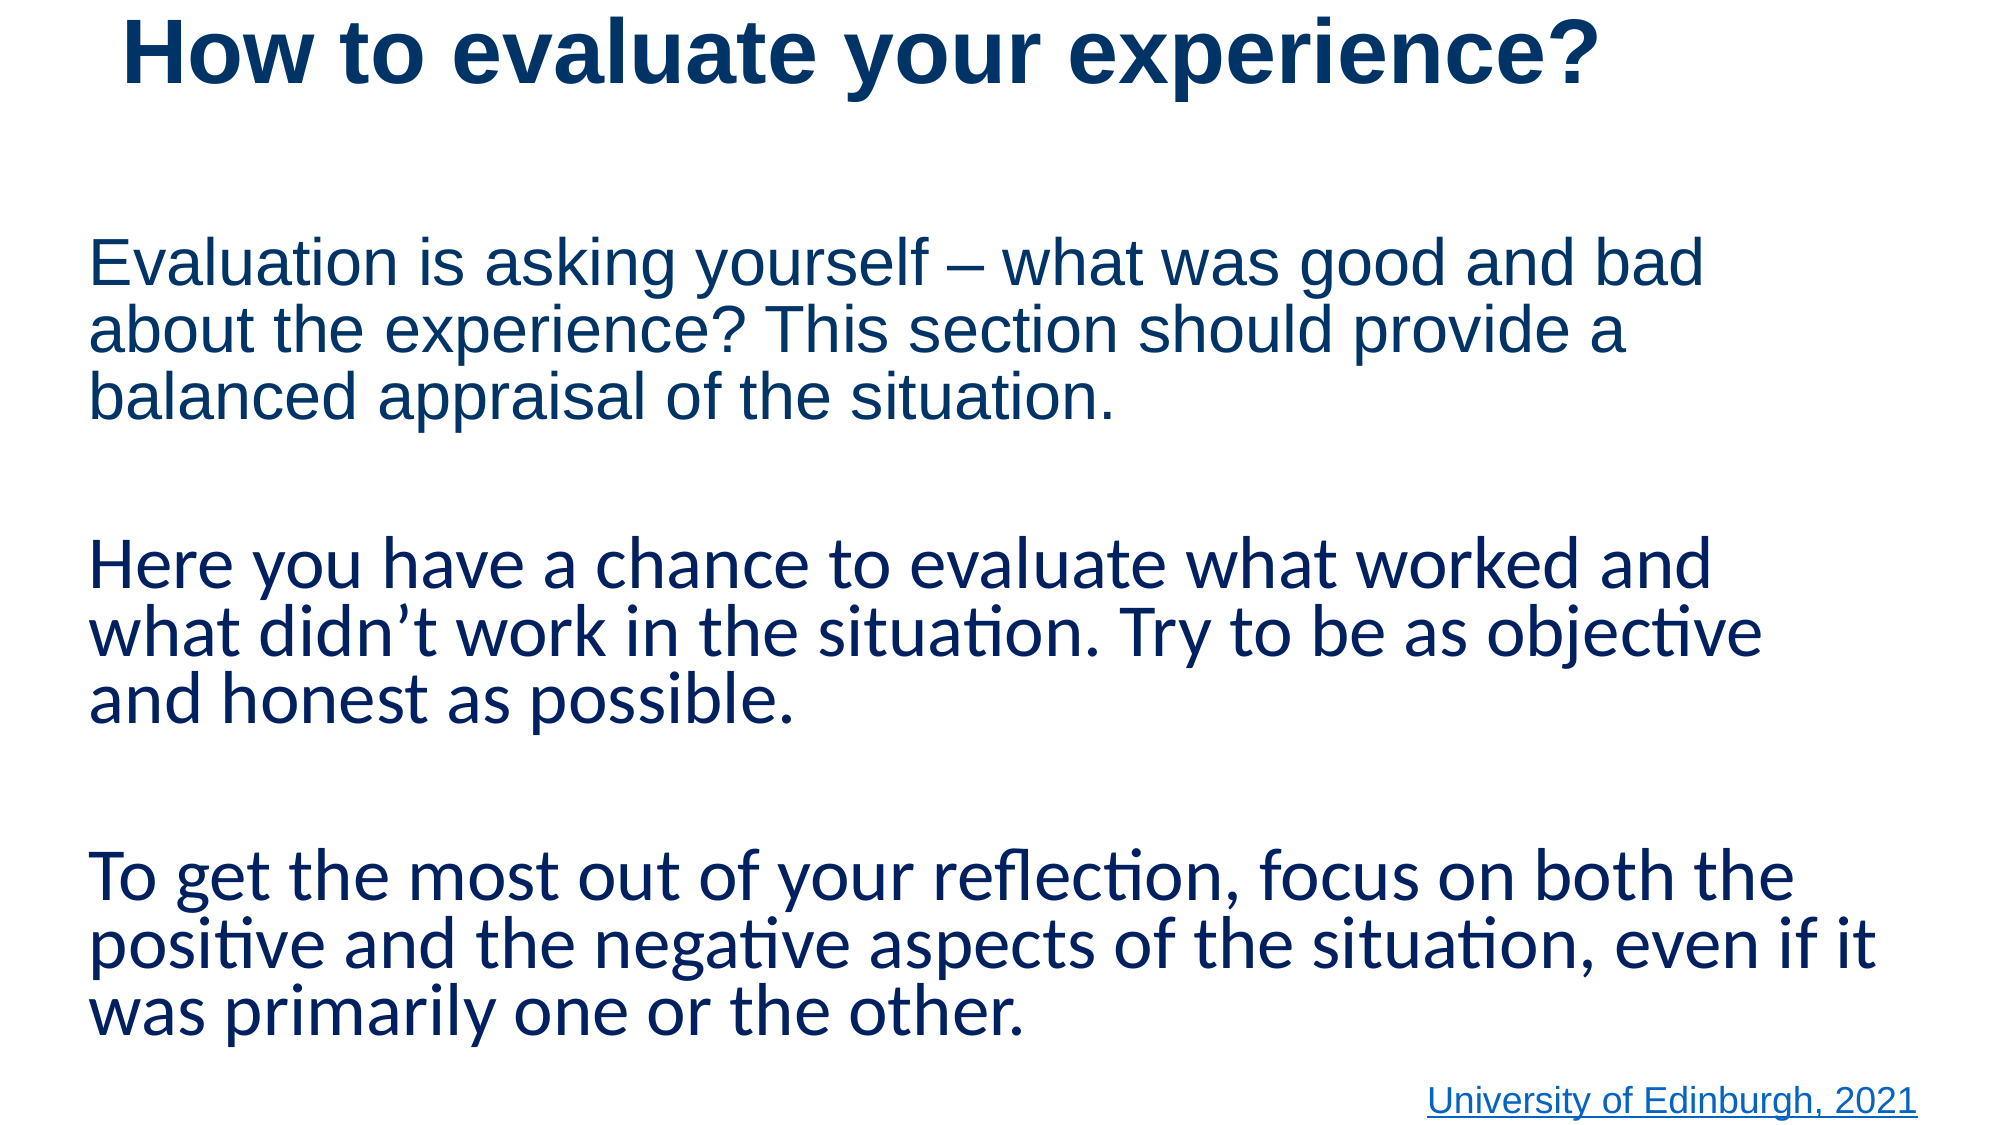

How to evaluate your experience?
Evaluation is asking yourself – what was good and bad about the experience? This section should provide a balanced appraisal of the situation.

Here you have a chance to evaluate what worked and what didn’t work in the situation. Try to be as objective and honest as possible.

To get the most out of your reflection, focus on both the positive and the negative aspects of the situation, even if it was primarily one or the other.
University of Edinburgh, 2021